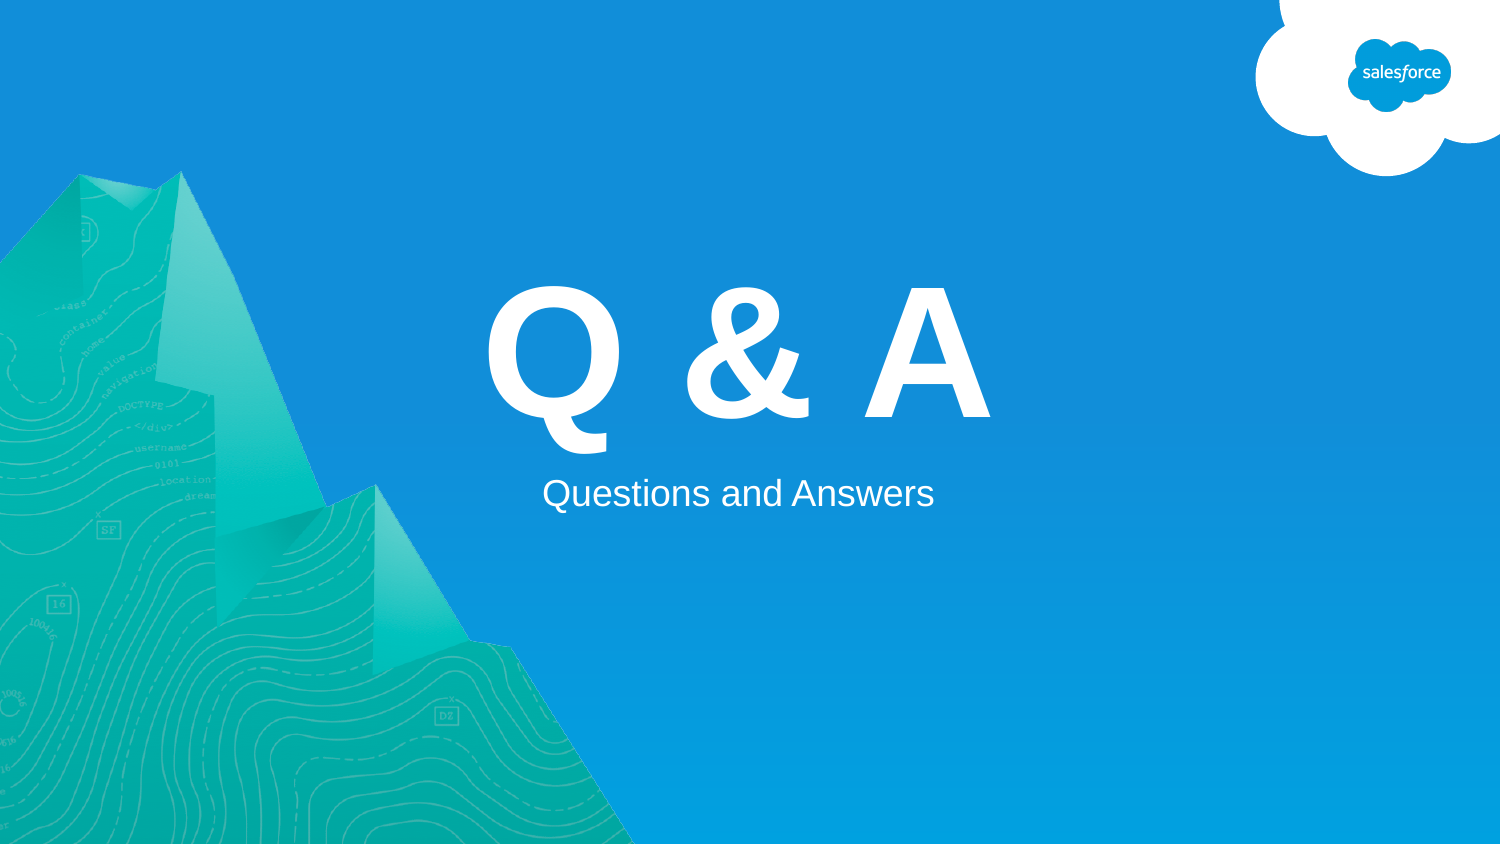

# Q & A
Questions and Answers